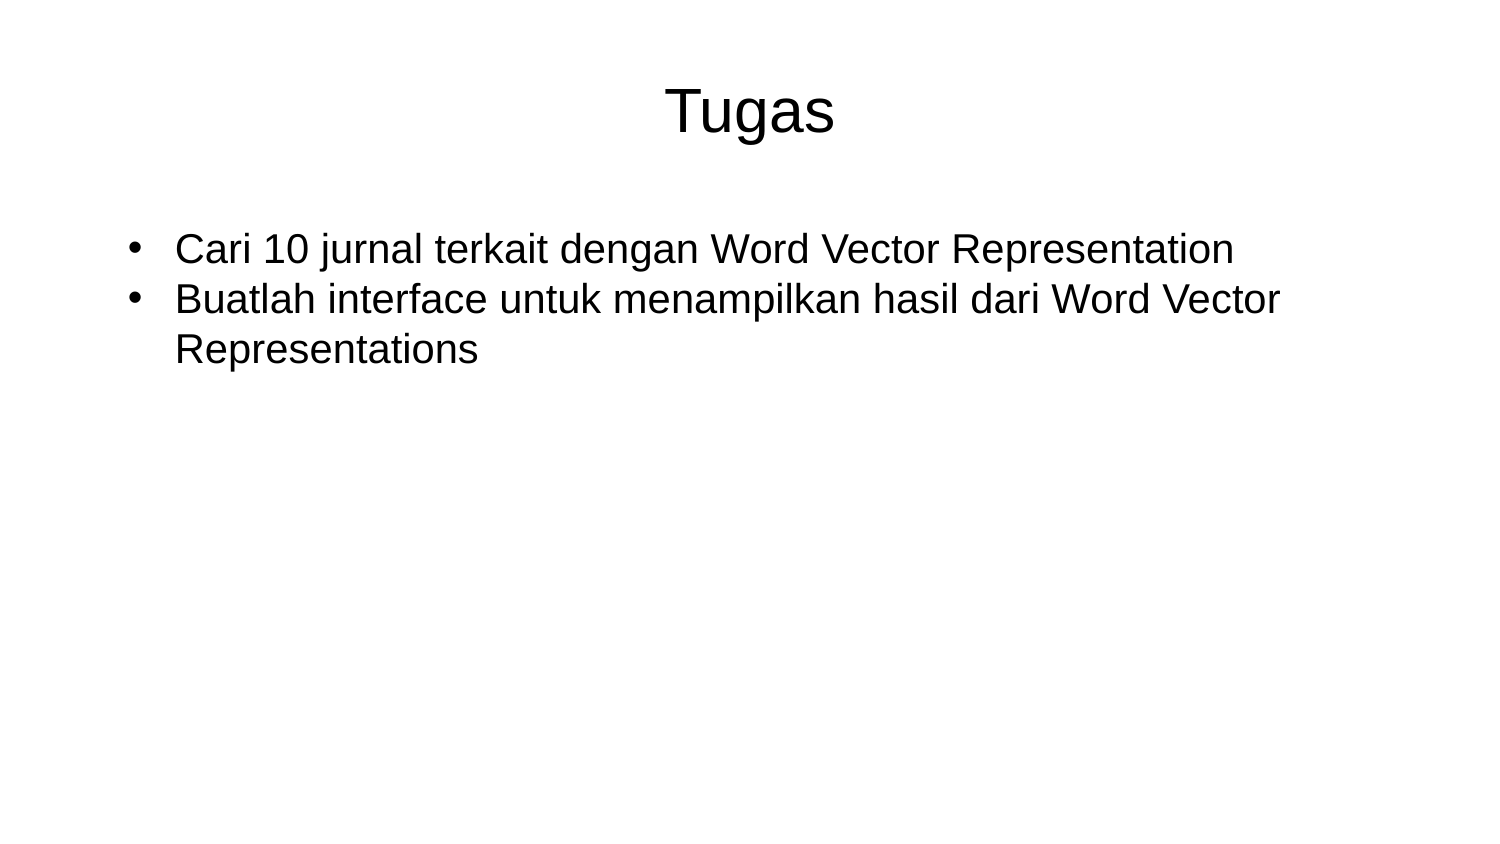

# Tugas
Cari 10 jurnal terkait dengan Word Vector Representation
Buatlah interface untuk menampilkan hasil dari Word Vector Representations